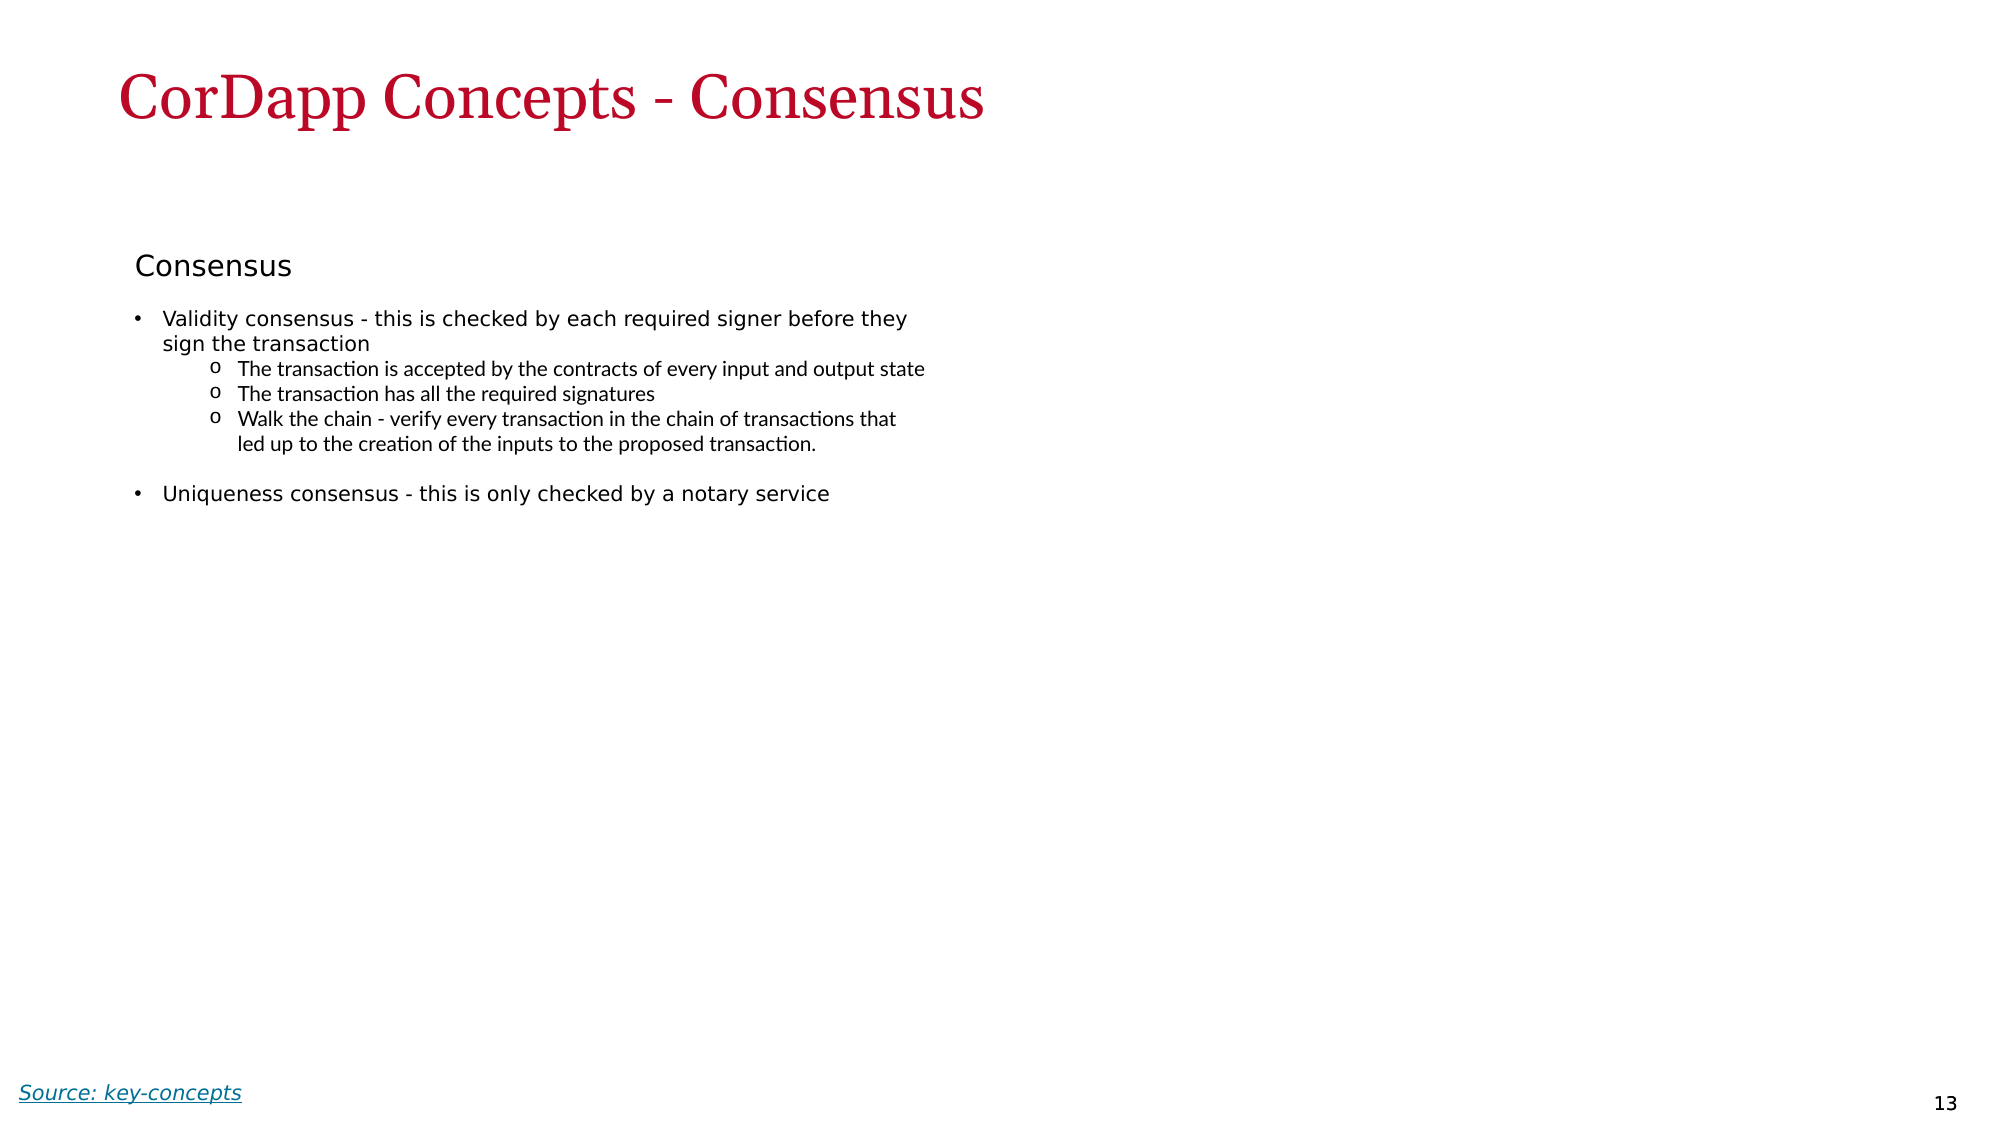

# CorDapp Concepts - Consensus
Consensus
Validity consensus - this is checked by each required signer before they sign the transaction
The transaction is accepted by the contracts of every input and output state
The transaction has all the required signatures
Walk the chain - verify every transaction in the chain of transactions that led up to the creation of the inputs to the proposed transaction.

Uniqueness consensus - this is only checked by a notary service

Source: key-concepts